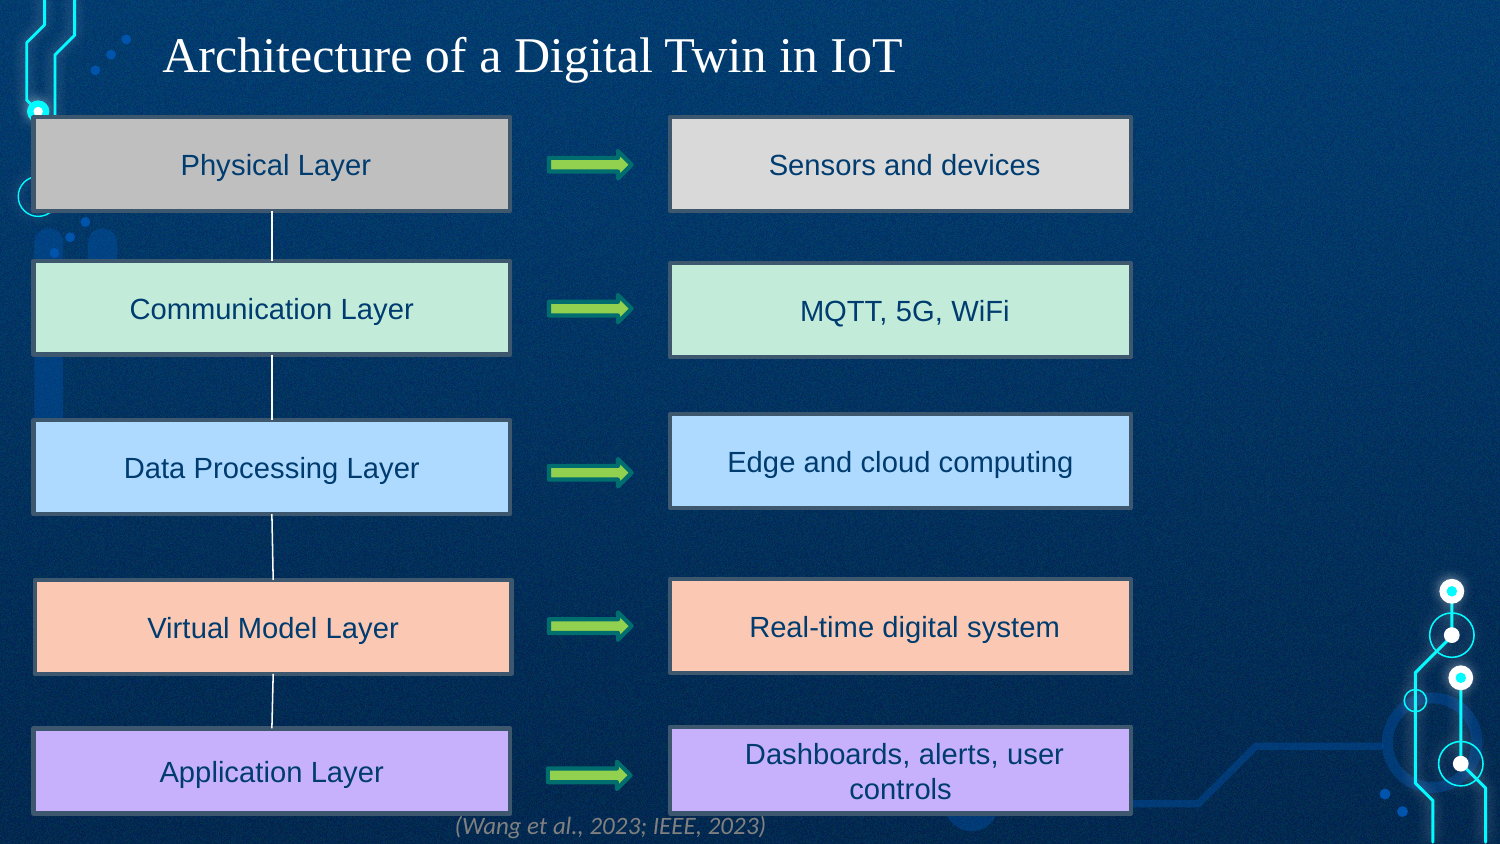

# Architecture of a Digital Twin in IoT
 Physical Layer
 Sensors and devices

Communication Layer
 MQTT, 5G, WiFi

Edge and cloud computing
Data Processing Layer

 Real-time digital system
Virtual Model Layer

 Dashboards, alerts, user controls
Application Layer

(Wang et al., 2023; IEEE, 2023)